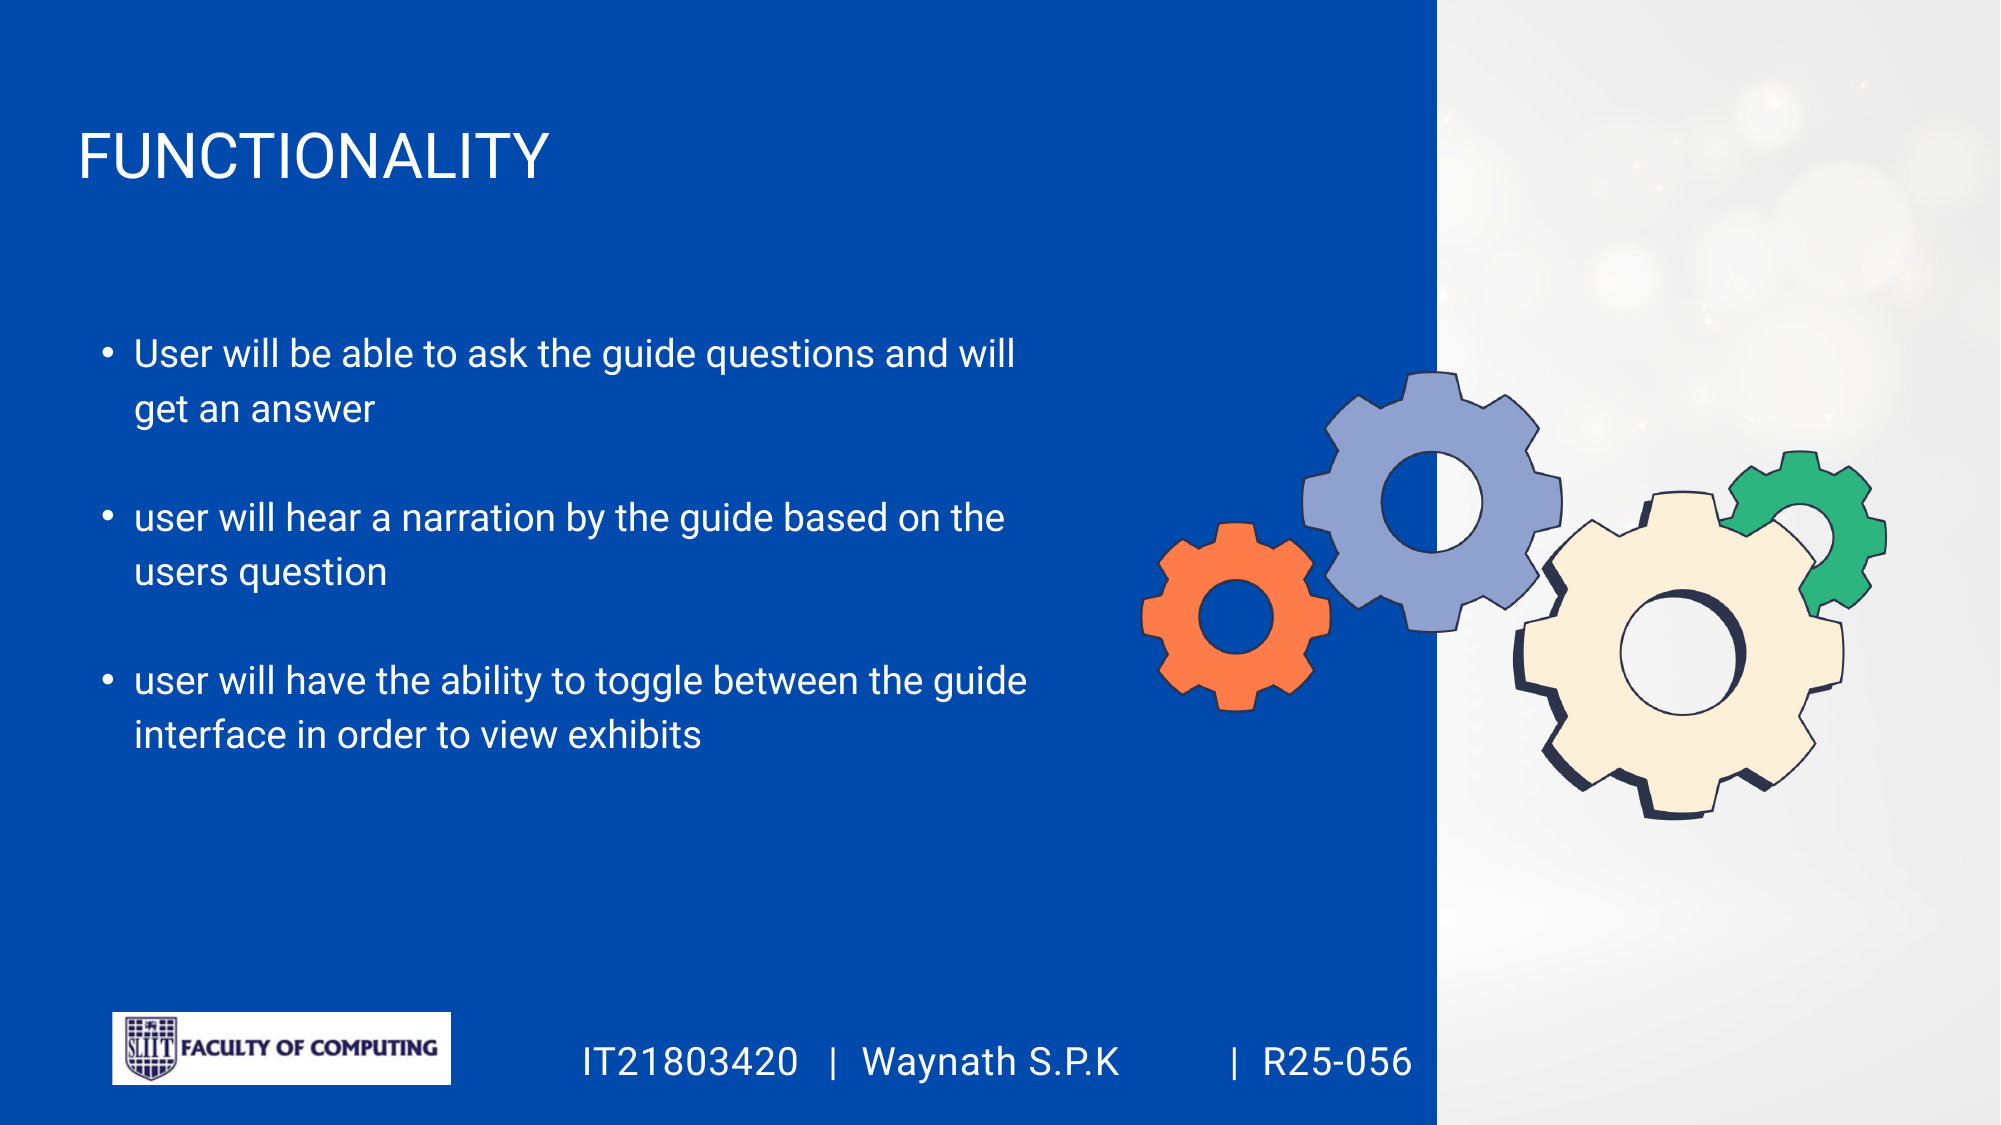

FUNCTIONALITY

User will be able to ask the guide questions and will get an answer

user will hear a narration by the guide based on the users question

user will have the ability to toggle between the guide interface in order to view exhibits

R25-056
Waynath S.P.K
IT21803420
|
|